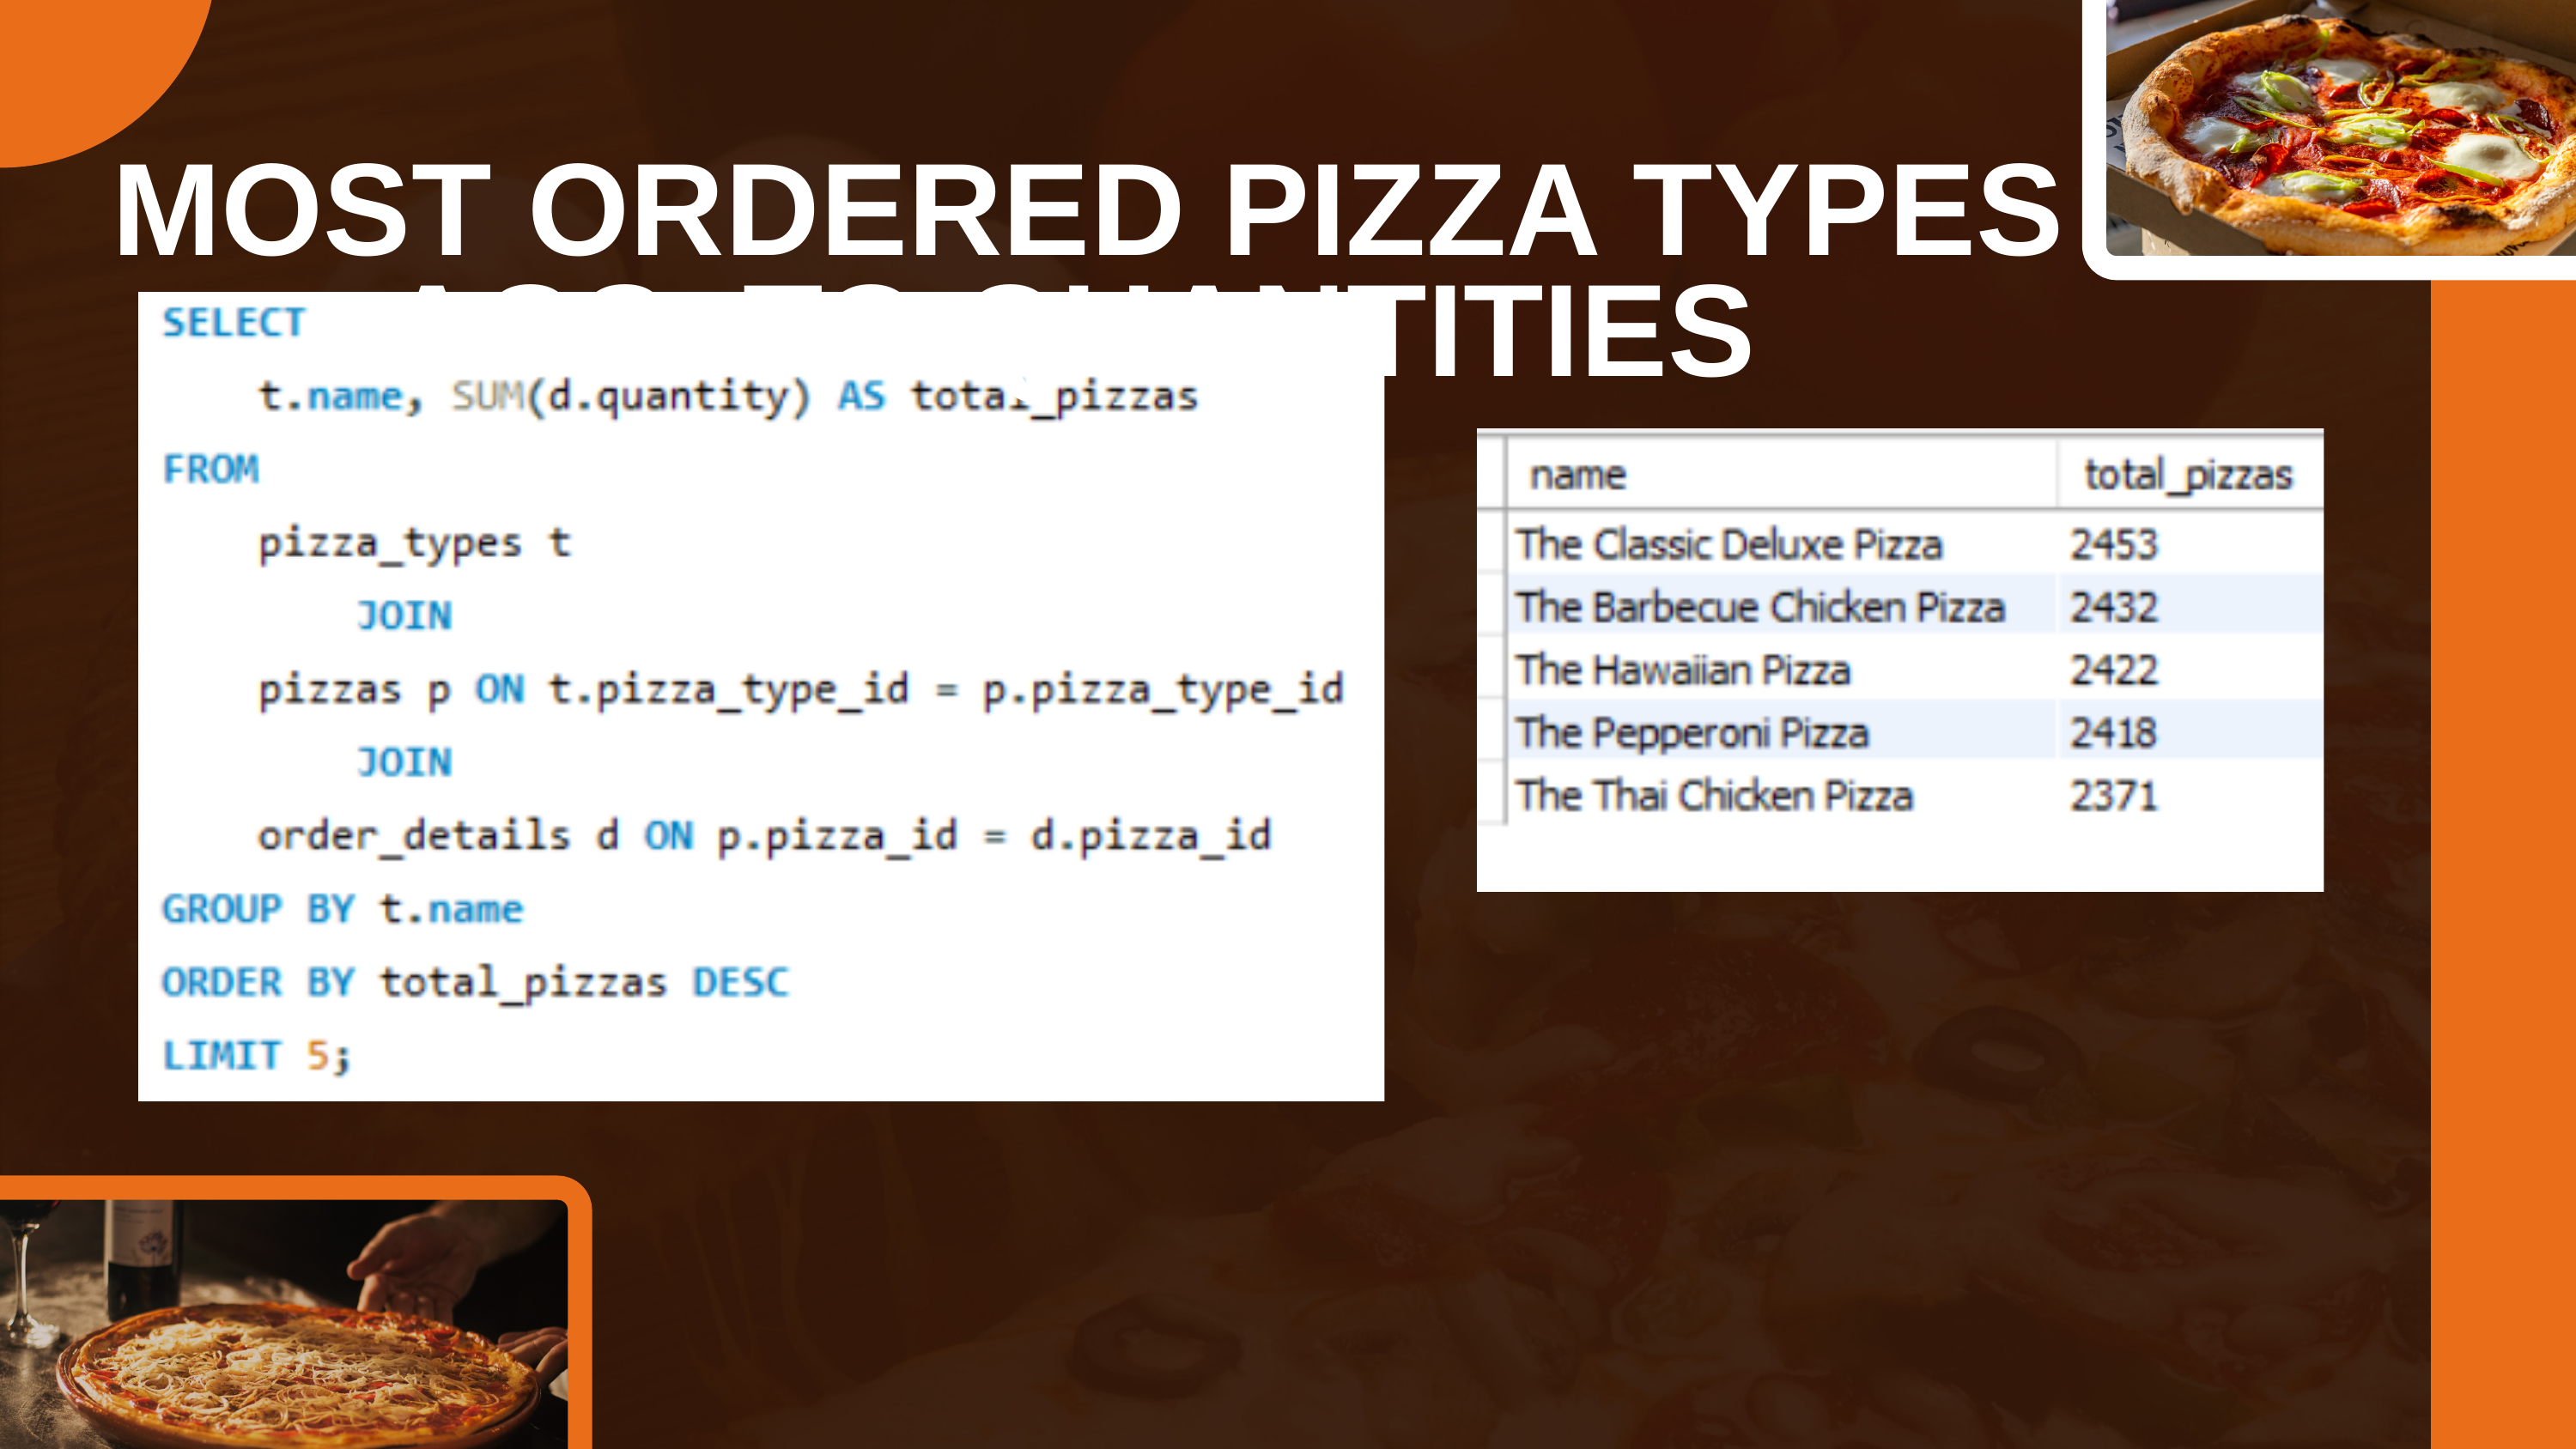

MOST ORDERED PIZZA TYPES ACC. TO QUANTITIES